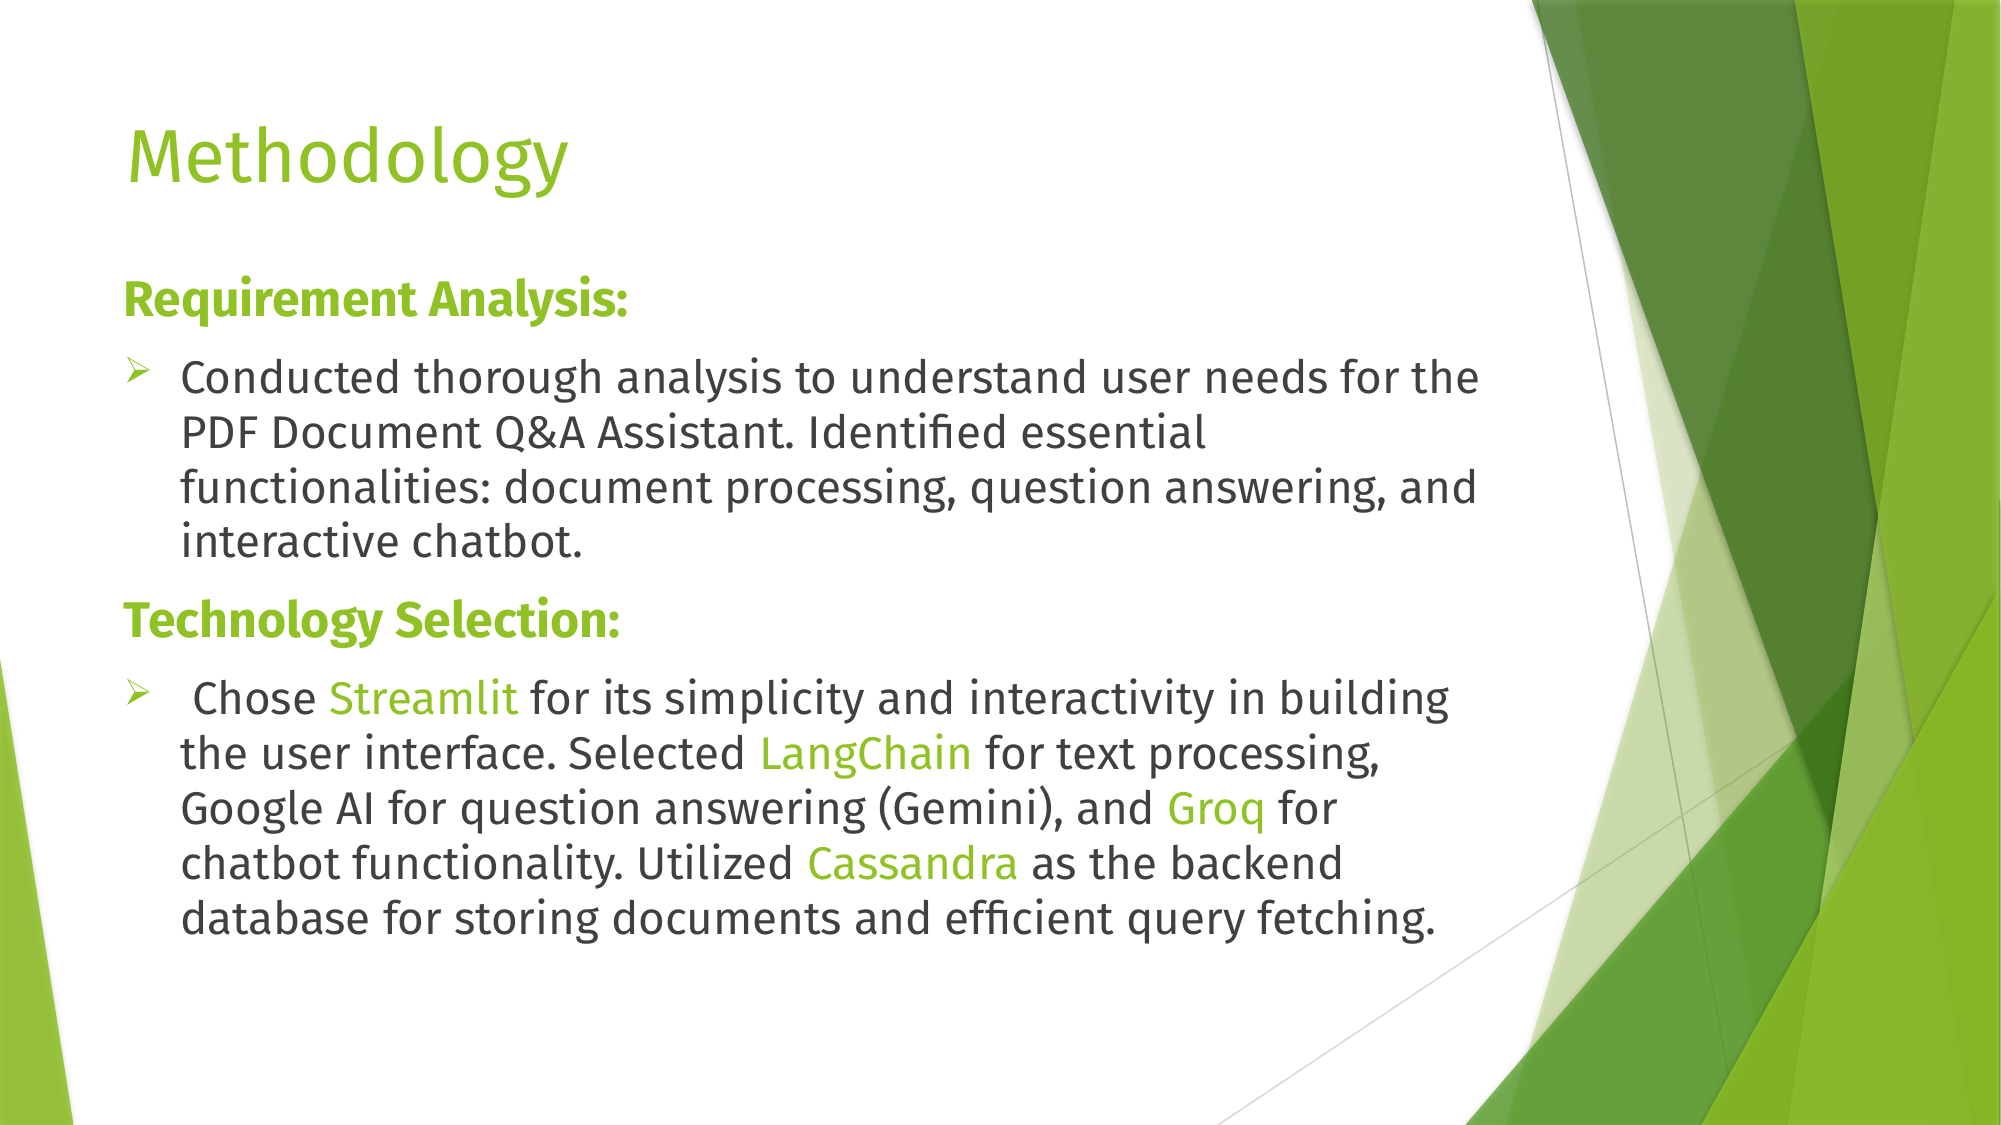

# Methodology
Requirement Analysis:
Conducted thorough analysis to understand user needs for the PDF Document Q&A Assistant. Identified essential functionalities: document processing, question answering, and interactive chatbot.
Technology Selection:
 Chose Streamlit for its simplicity and interactivity in building the user interface. Selected LangChain for text processing, Google AI for question answering (Gemini), and Groq for chatbot functionality. Utilized Cassandra as the backend database for storing documents and efficient query fetching.